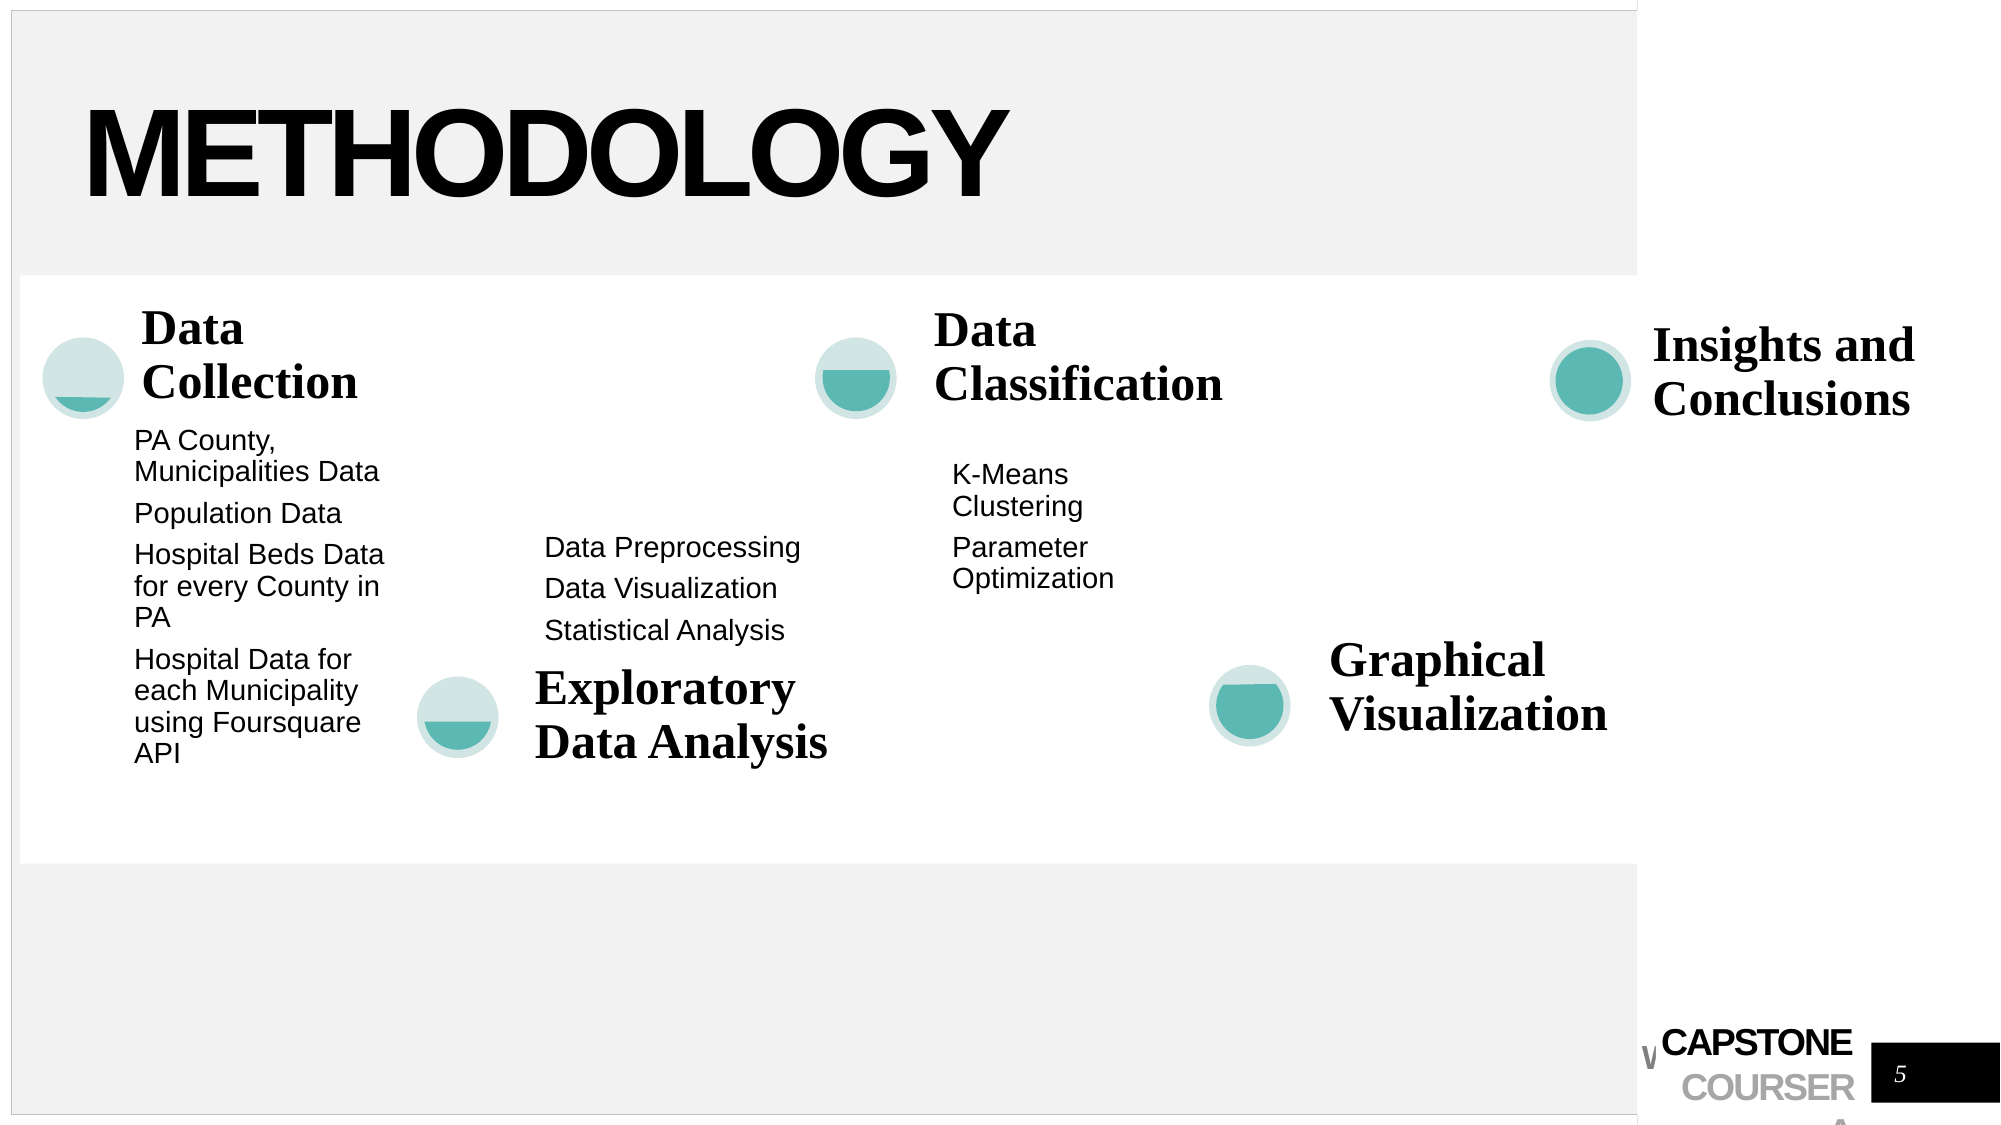

# METHODOLOGY

PA County, Municipalities Data
Population Data
Hospital Beds Data for every County in PA
Hospital Data for each Municipality using Foursquare API
Data Collection
Data Preprocessing
Data Visualization
Statistical Analysis
Exploratory Data Analysis
K-Means Clustering
Parameter Optimization
Data Classification
Graphical Visualization
Insights and Conclusions
CAPSTONE
COURSERA
5